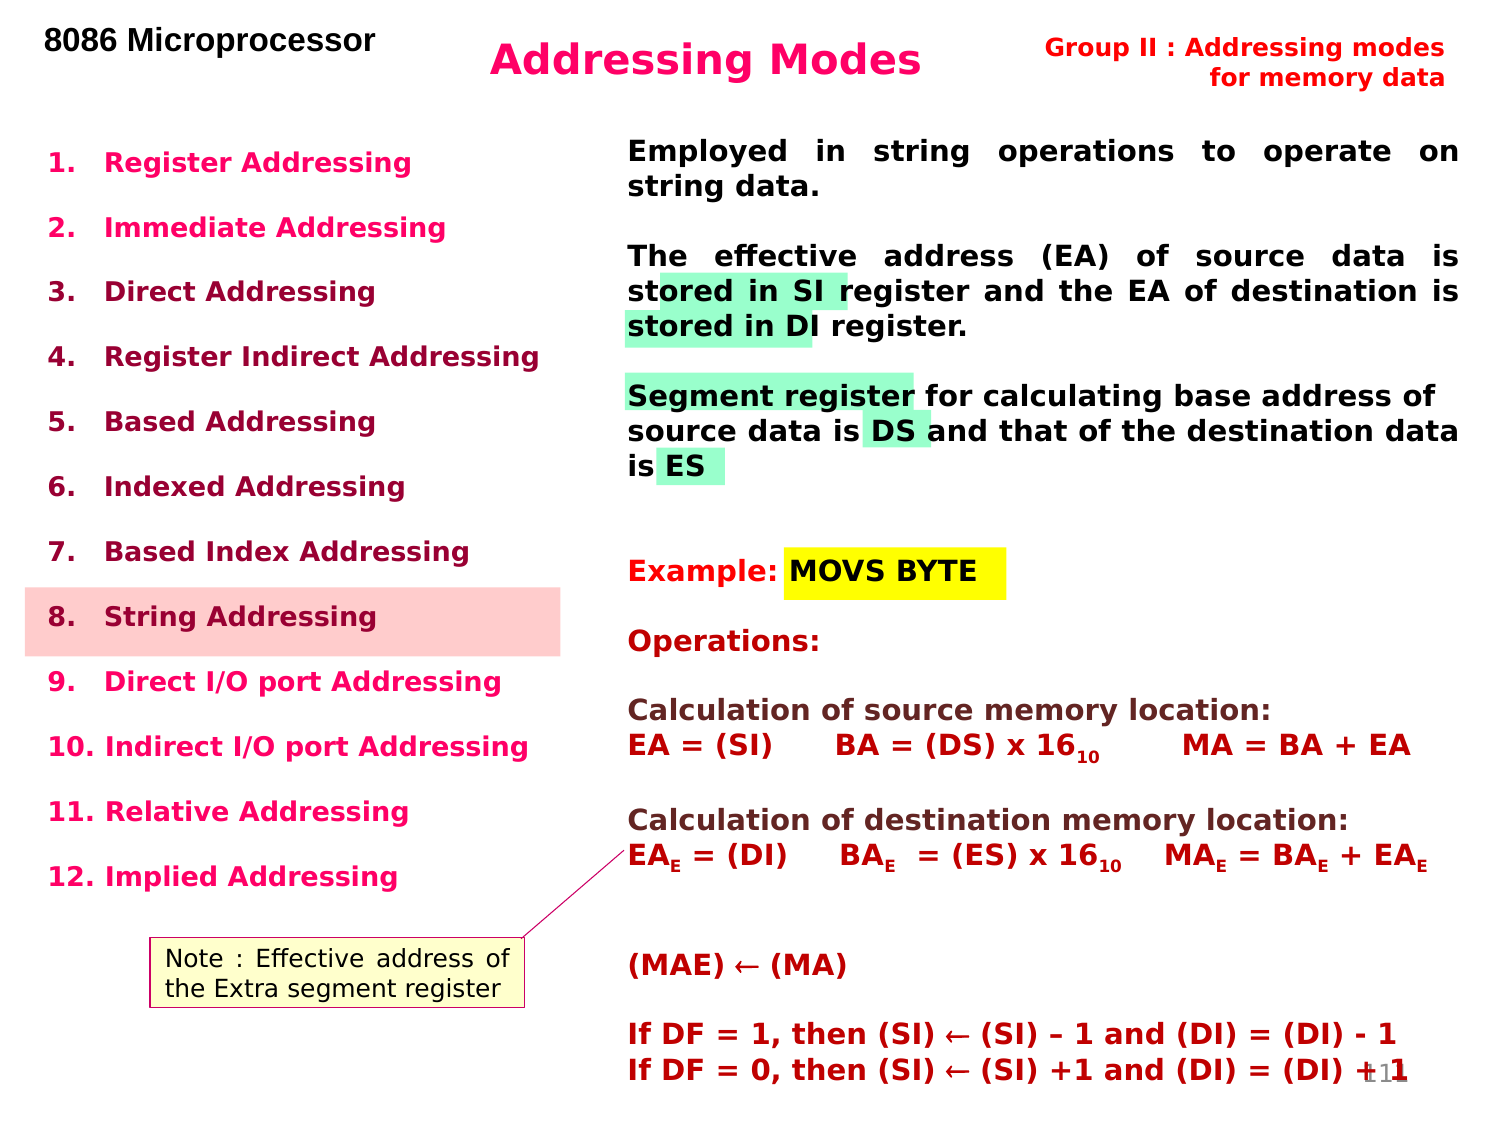

8086 Microprocessor
Addressing Modes
Group II : Addressing modes for memory data
Employed in string operations to operate on string data.

The effective address (EA) of source data is stored in SI register and the EA of destination is stored in DI register.

Segment register for calculating base address of
source data is DS and that of the destination data is ES

Example: MOVS BYTE

Operations:

Calculation of source memory location:
EA = (SI)      BA = (DS) x 1610        MA = BA + EA

Calculation of destination memory location:
EAE = (DI)     BAE  = (ES) x 1610       MAE = BAE + EAE

(MAE) ← (MA)

If DF = 1, then (SI) ← (SI) – 1 and (DI) = (DI) - 1
If DF = 0, then (SI) ← (SI) +1 and (DI) = (DI) + 1

Register Addressing

Immediate Addressing

Direct Addressing

Register Indirect Addressing

Based Addressing

Indexed Addressing

Based Index Addressing

String Addressing

Direct I/O port Addressing

10. Indirect I/O port Addressing

11. Relative Addressing

12. Implied Addressing

Note : Effective address of the Extra segment register
111